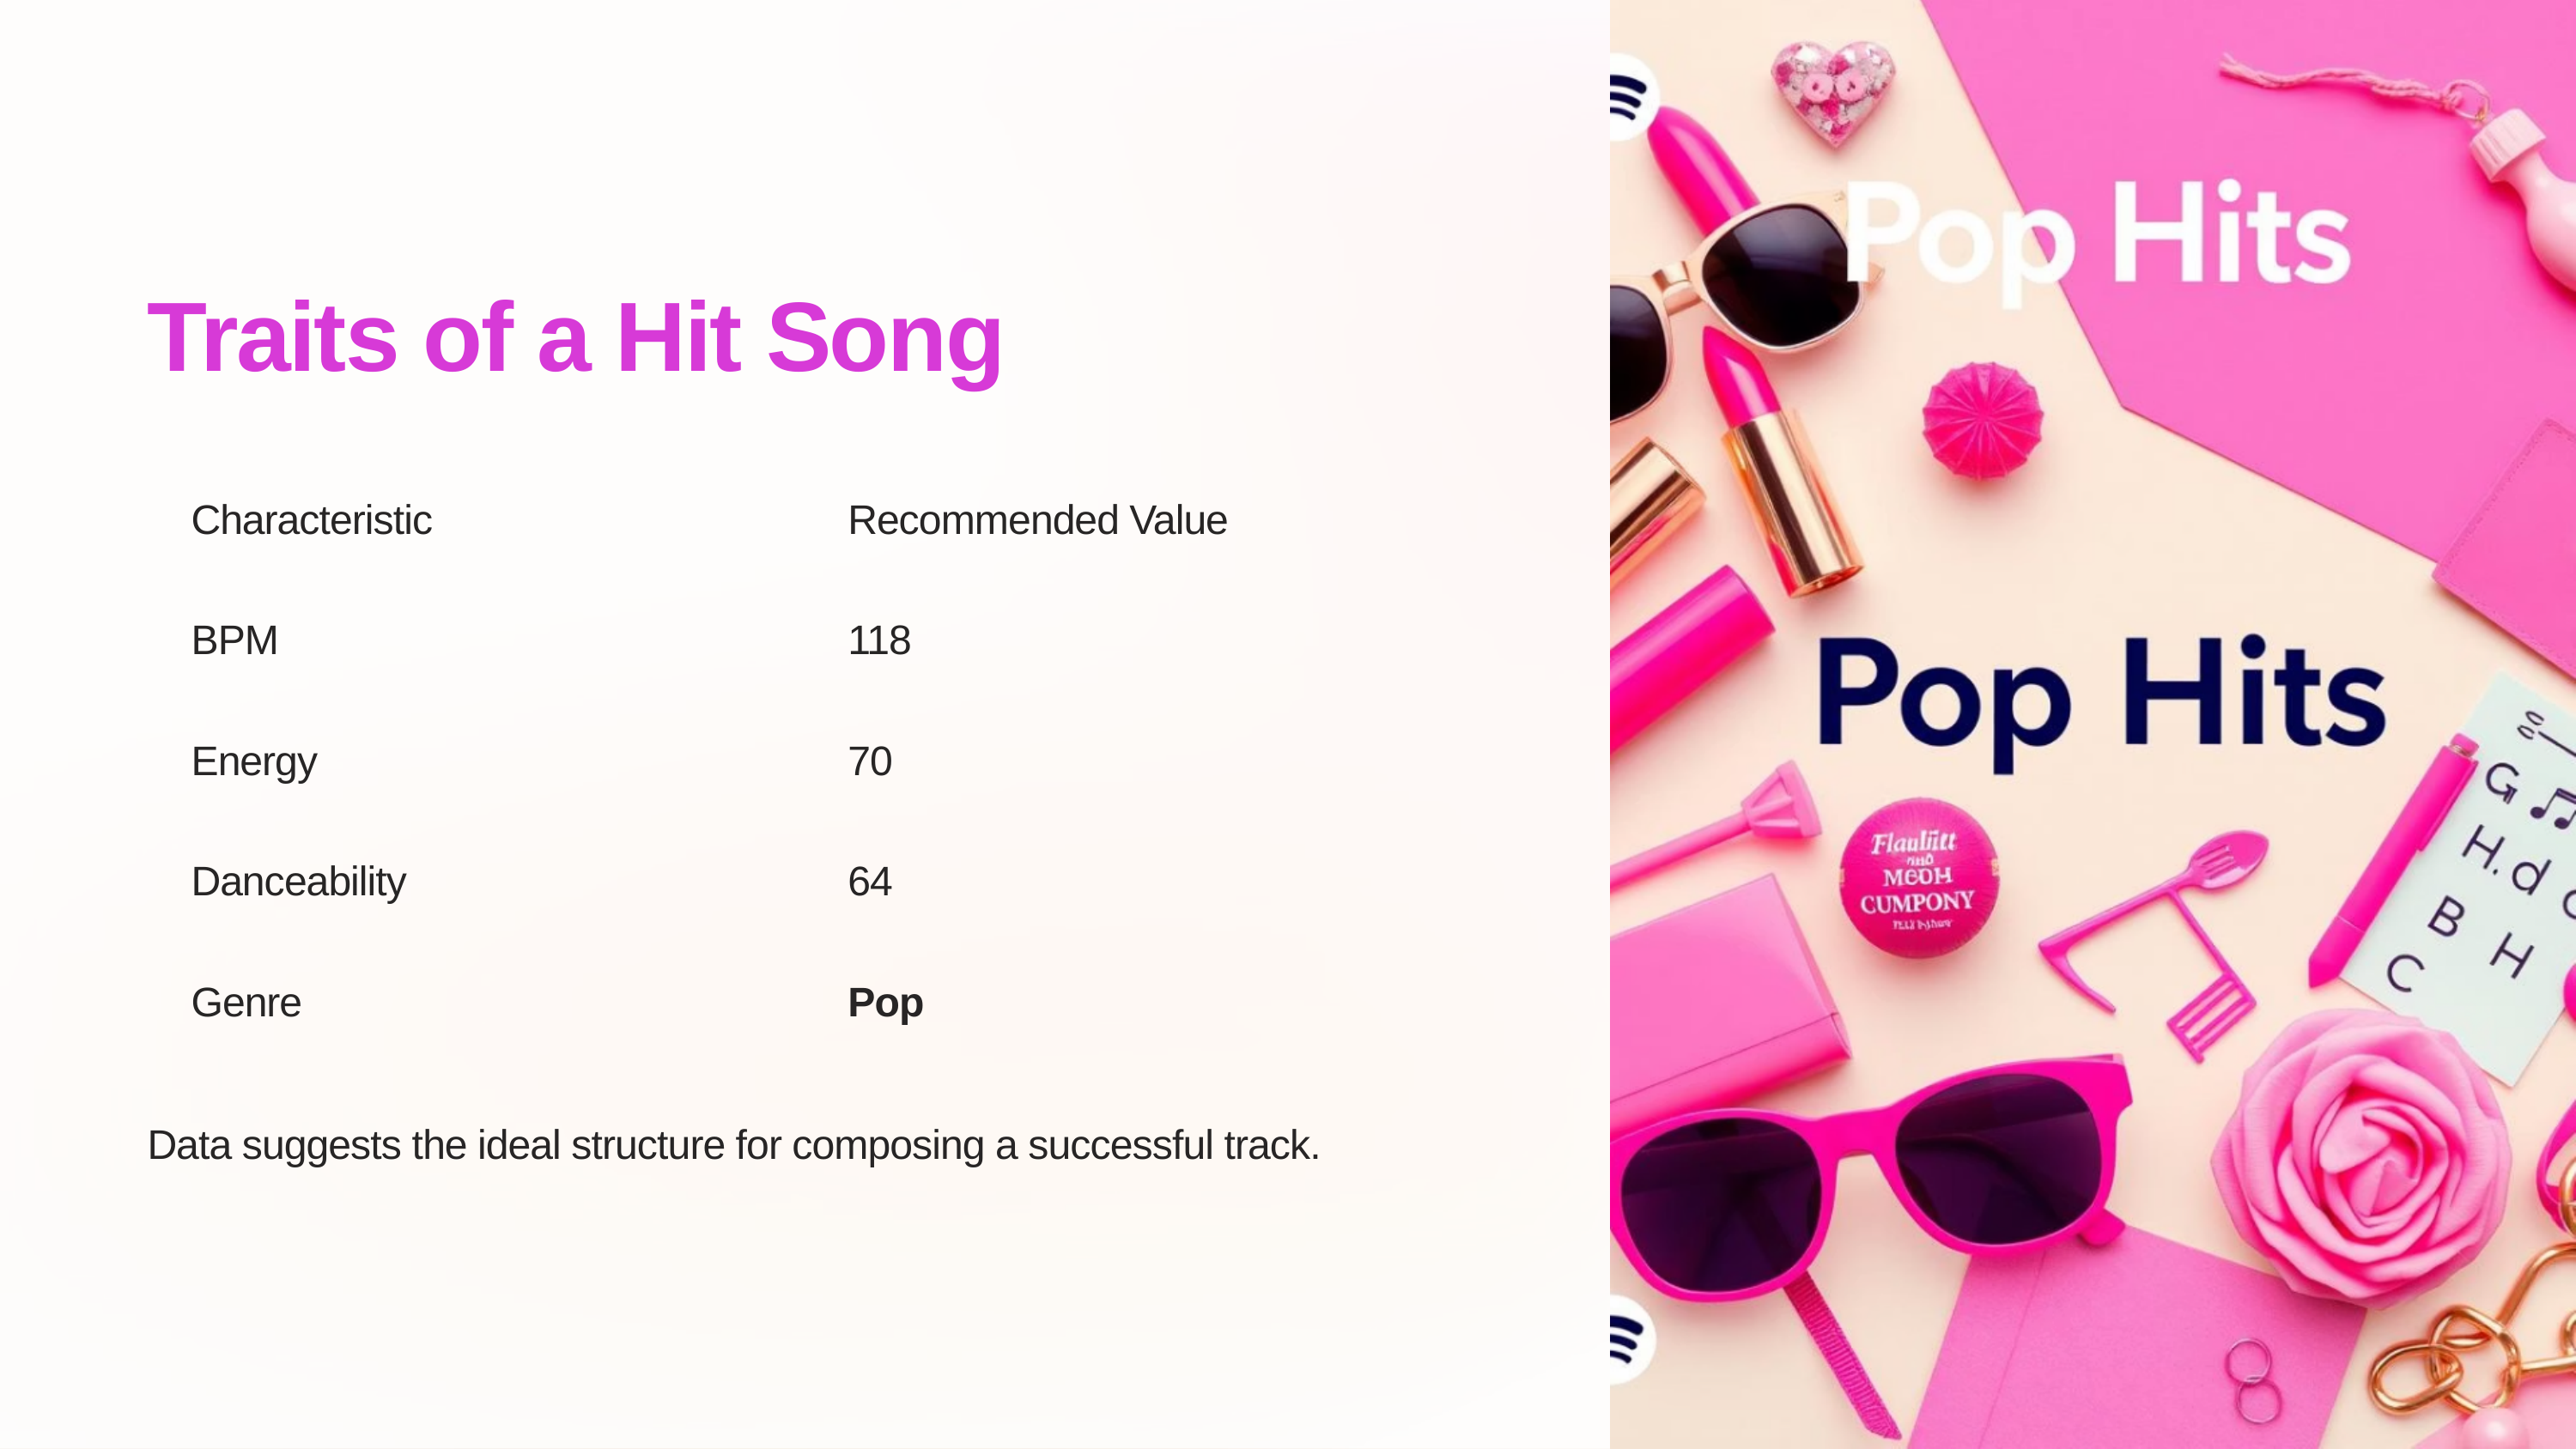

Traits of a Hit Song

Characteristic

Recommended Value

BPM

118

Energy

70

Danceability

64

Genre

Pop

Data suggests the ideal structure for composing a successful track.